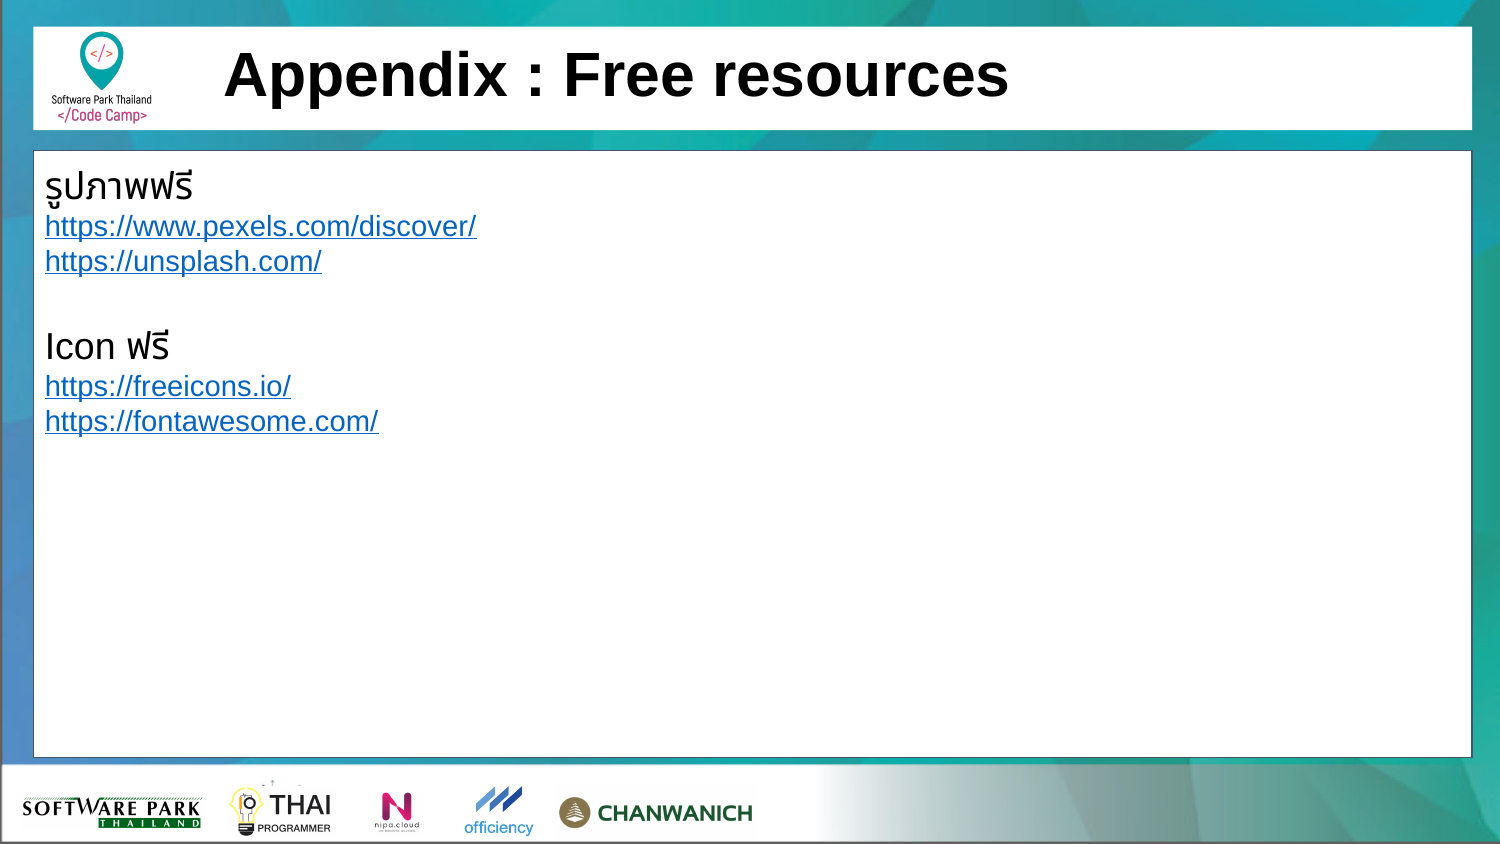

# Appendix : Free resources
รูปภาพฟรี
https://www.pexels.com/discover/
https://unsplash.com/

Icon ฟรี
https://freeicons.io/
https://fontawesome.com/